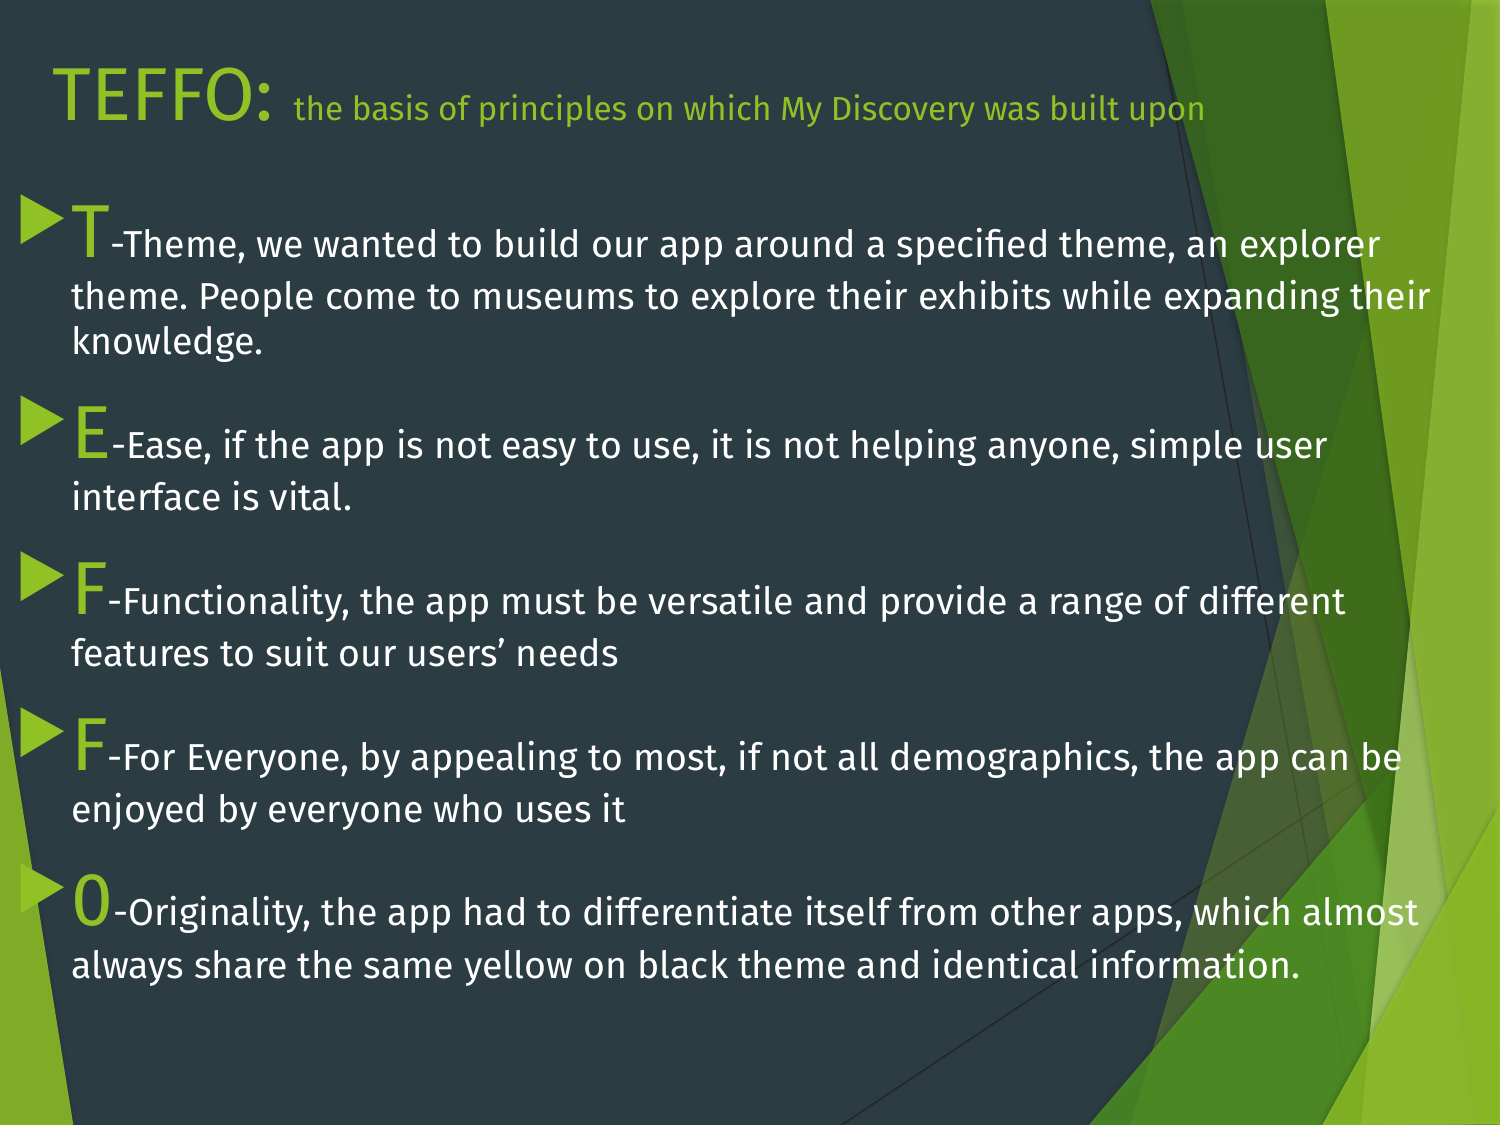

# TEFFO: the basis of principles on which My Discovery was built upon
T-Theme, we wanted to build our app around a specified theme, an explorer theme. People come to museums to explore their exhibits while expanding their knowledge.
E-Ease, if the app is not easy to use, it is not helping anyone, simple user interface is vital.
F-Functionality, the app must be versatile and provide a range of different features to suit our users’ needs
F-For Everyone, by appealing to most, if not all demographics, the app can be enjoyed by everyone who uses it
0-Originality, the app had to differentiate itself from other apps, which almost always share the same yellow on black theme and identical information.